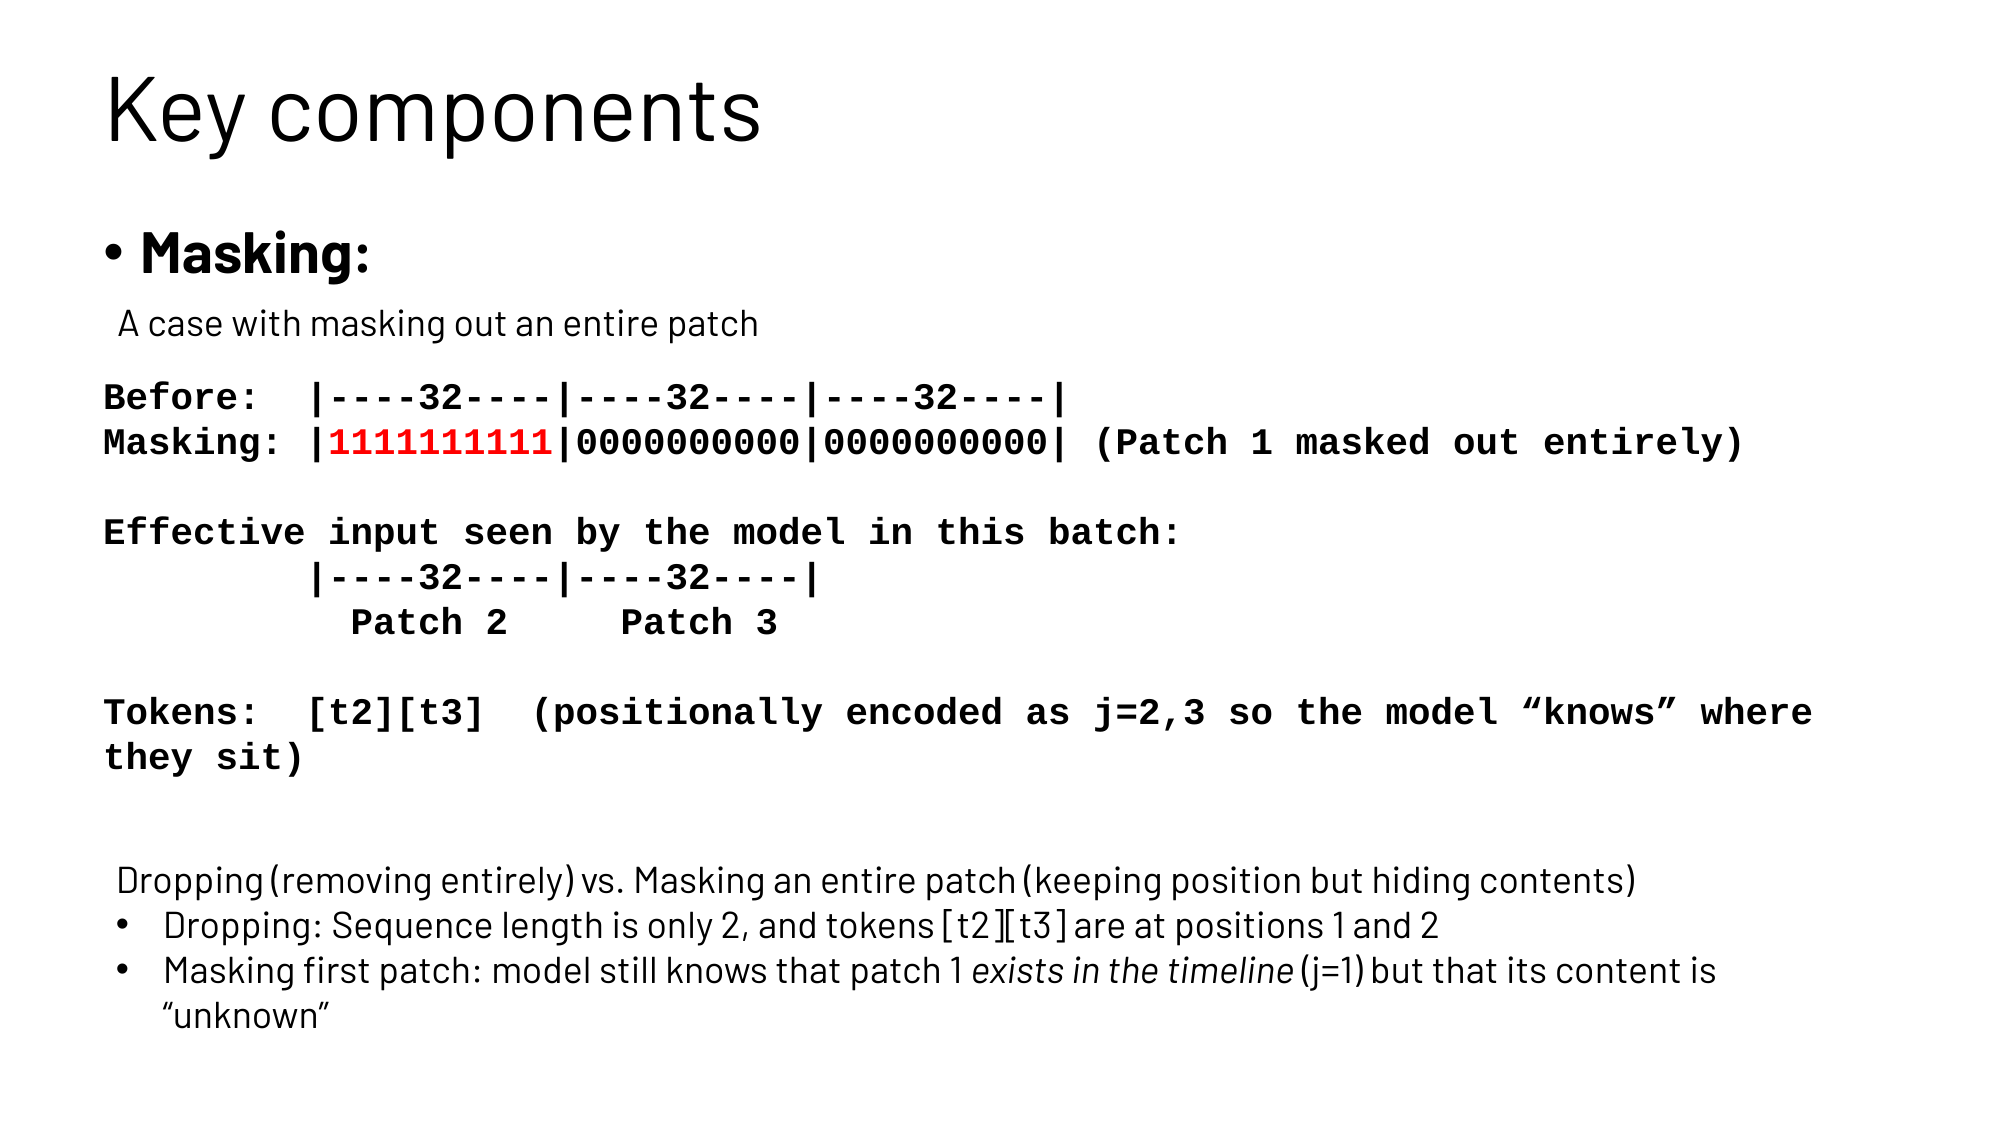

# Key components
Masking:
A case with masking out an entire patch
Before:  |----32----|----32----|----32----|
Masking: |1111111111|0000000000|0000000000| (Patch 1 masked out entirely)

Effective input seen by the model in this batch:
         |----32----|----32----|
           Patch 2     Patch 3

Tokens:  [t2][t3]  (positionally encoded as j=2,3 so the model “knows” where they sit)
Dropping (removing entirely) vs. Masking an entire patch (keeping position but hiding contents)
Dropping: Sequence length is only 2, and tokens [t2][t3] are at positions 1 and 2
Masking first patch: model still knows that patch 1 exists in the timeline (j=1) but that its content is “unknown”